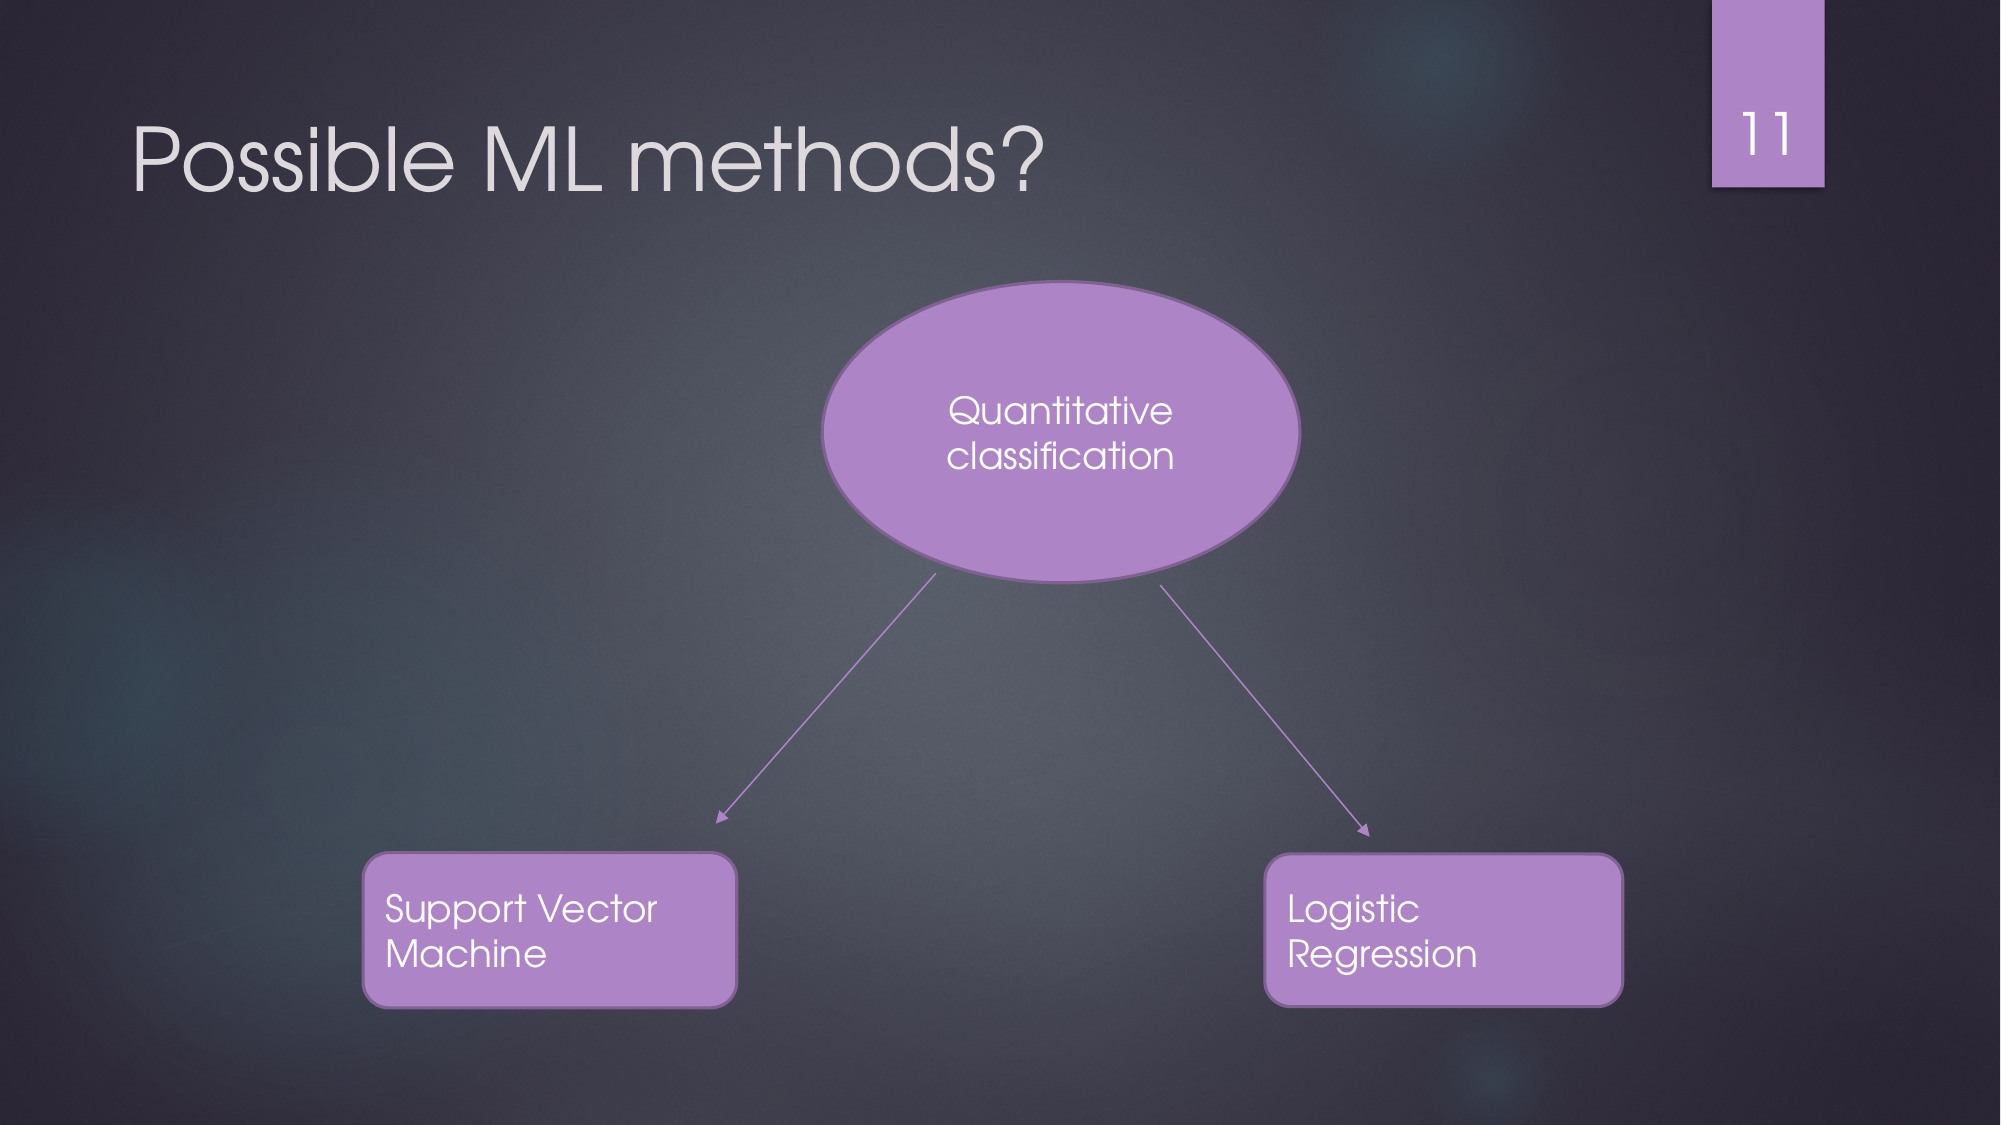

11
# Possible ML methods?
Quantitative classification

Support Vector Machine
Logistic Regression